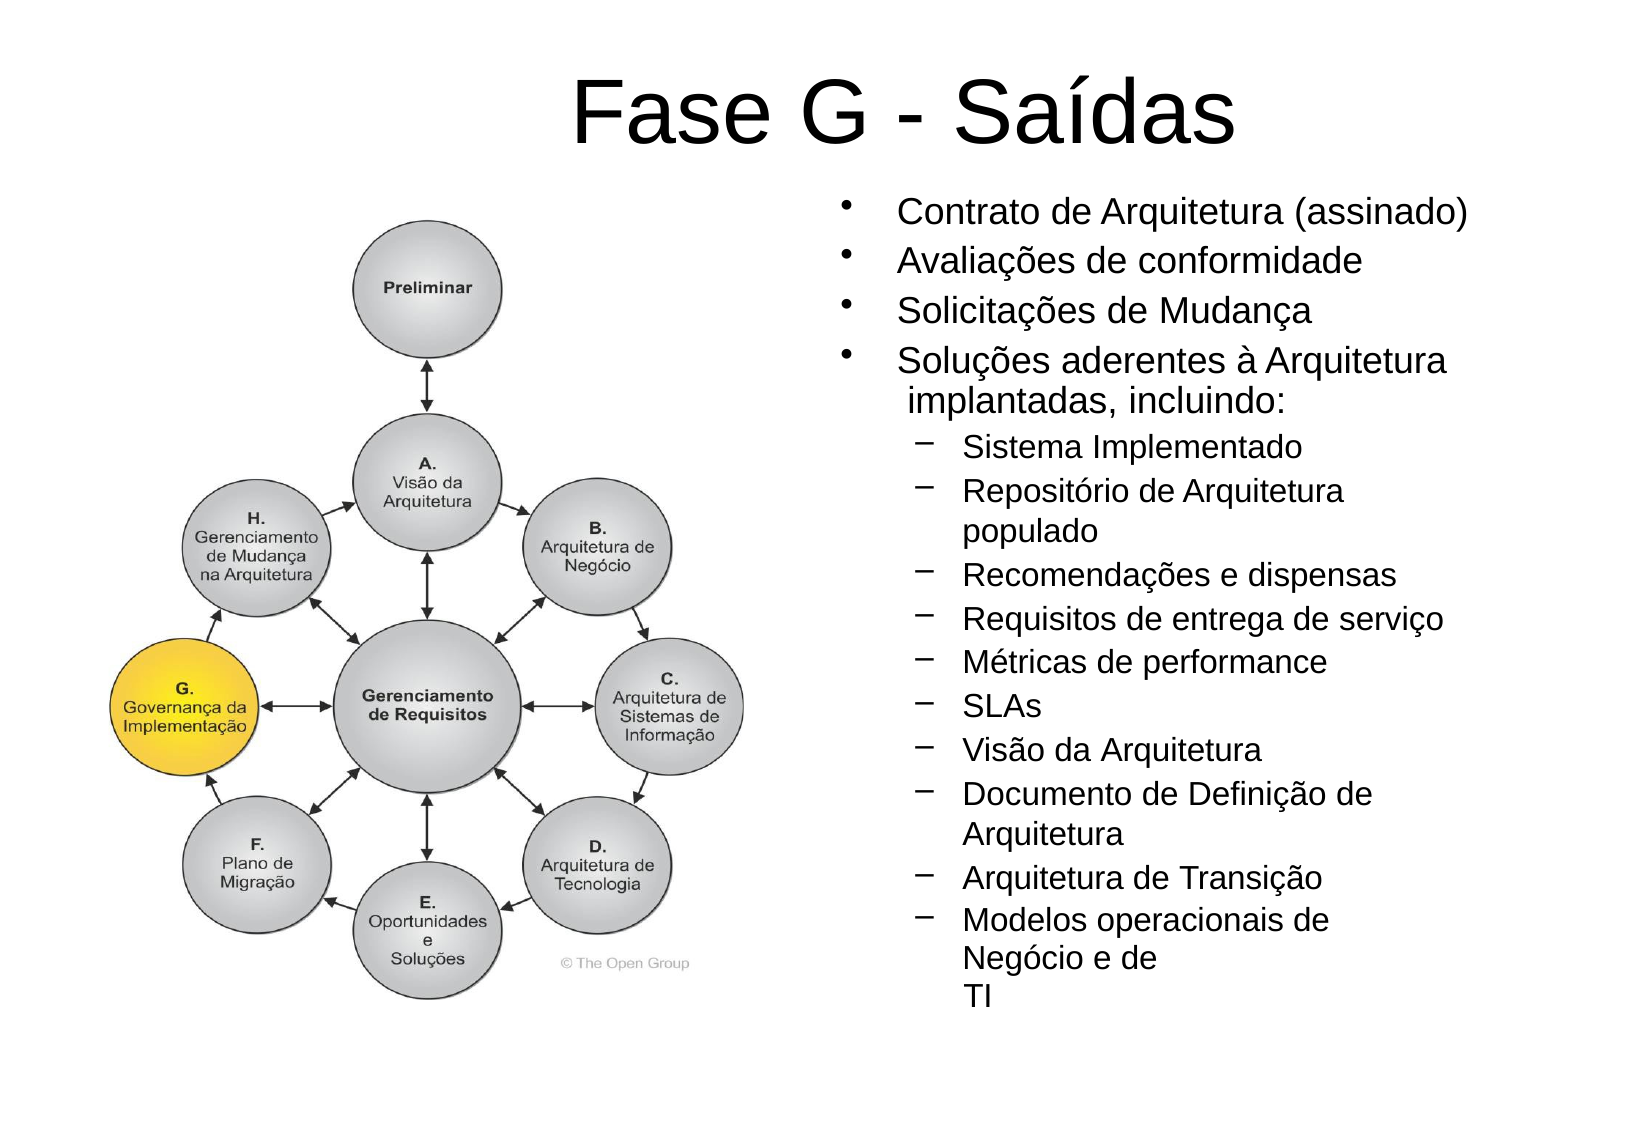

# Fase G - Saídas
Contrato de Arquitetura (assinado)
Avaliações de conformidade
Solicitações de Mudança
Soluções aderentes à Arquitetura  implantadas, incluindo:
Sistema Implementado
Repositório de Arquitetura populado
Recomendações e dispensas
Requisitos de entrega de serviço
Métricas de performance
SLAs
Visão da Arquitetura
Documento de Definição de Arquitetura
Arquitetura de Transição
Modelos operacionais de Negócio e de
TI